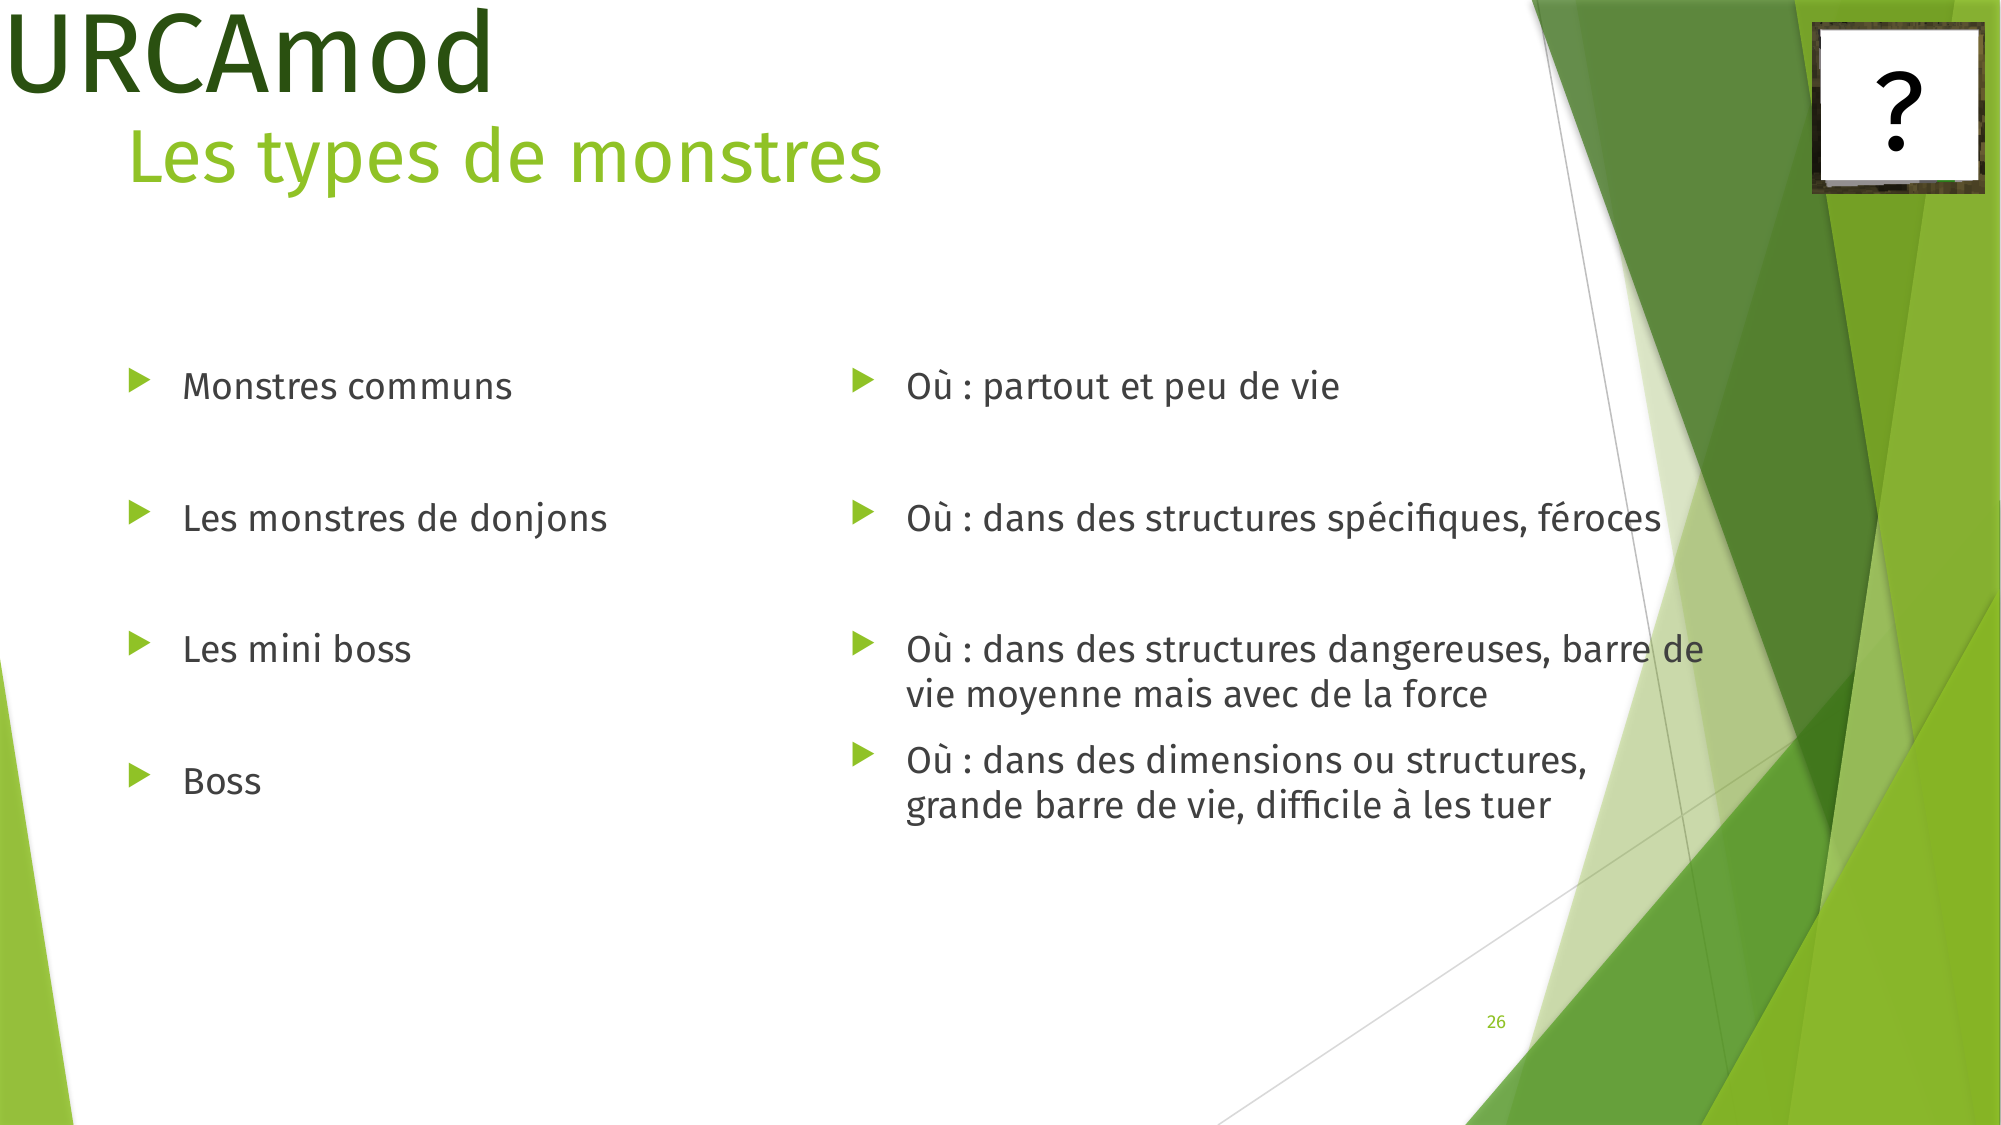

# Les types de monstres
Monstres communs

Les monstres de donjons

Les mini boss

Boss
Où : partout et peu de vie

Où : dans des structures spécifiques, féroces

Où : dans des structures dangereuses, barre de vie moyenne mais avec de la force
Où : dans des dimensions ou structures, grande barre de vie, difficile à les tuer
26